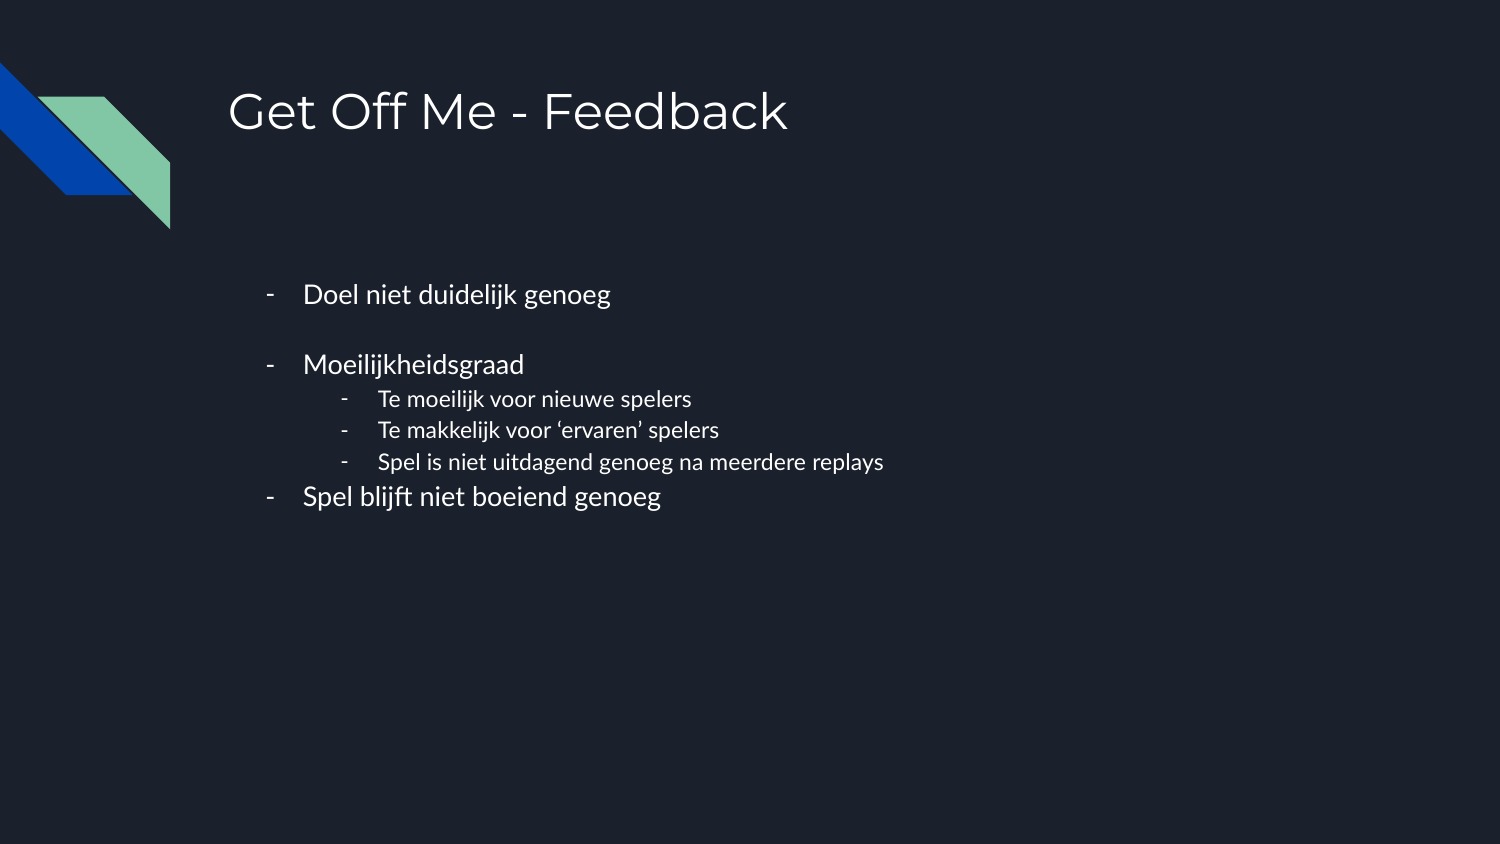

# Get Off Me - Feedback
Doel niet duidelijk genoeg
Moeilijkheidsgraad
Te moeilijk voor nieuwe spelers
Te makkelijk voor ‘ervaren’ spelers
Spel is niet uitdagend genoeg na meerdere replays
Spel blijft niet boeiend genoeg